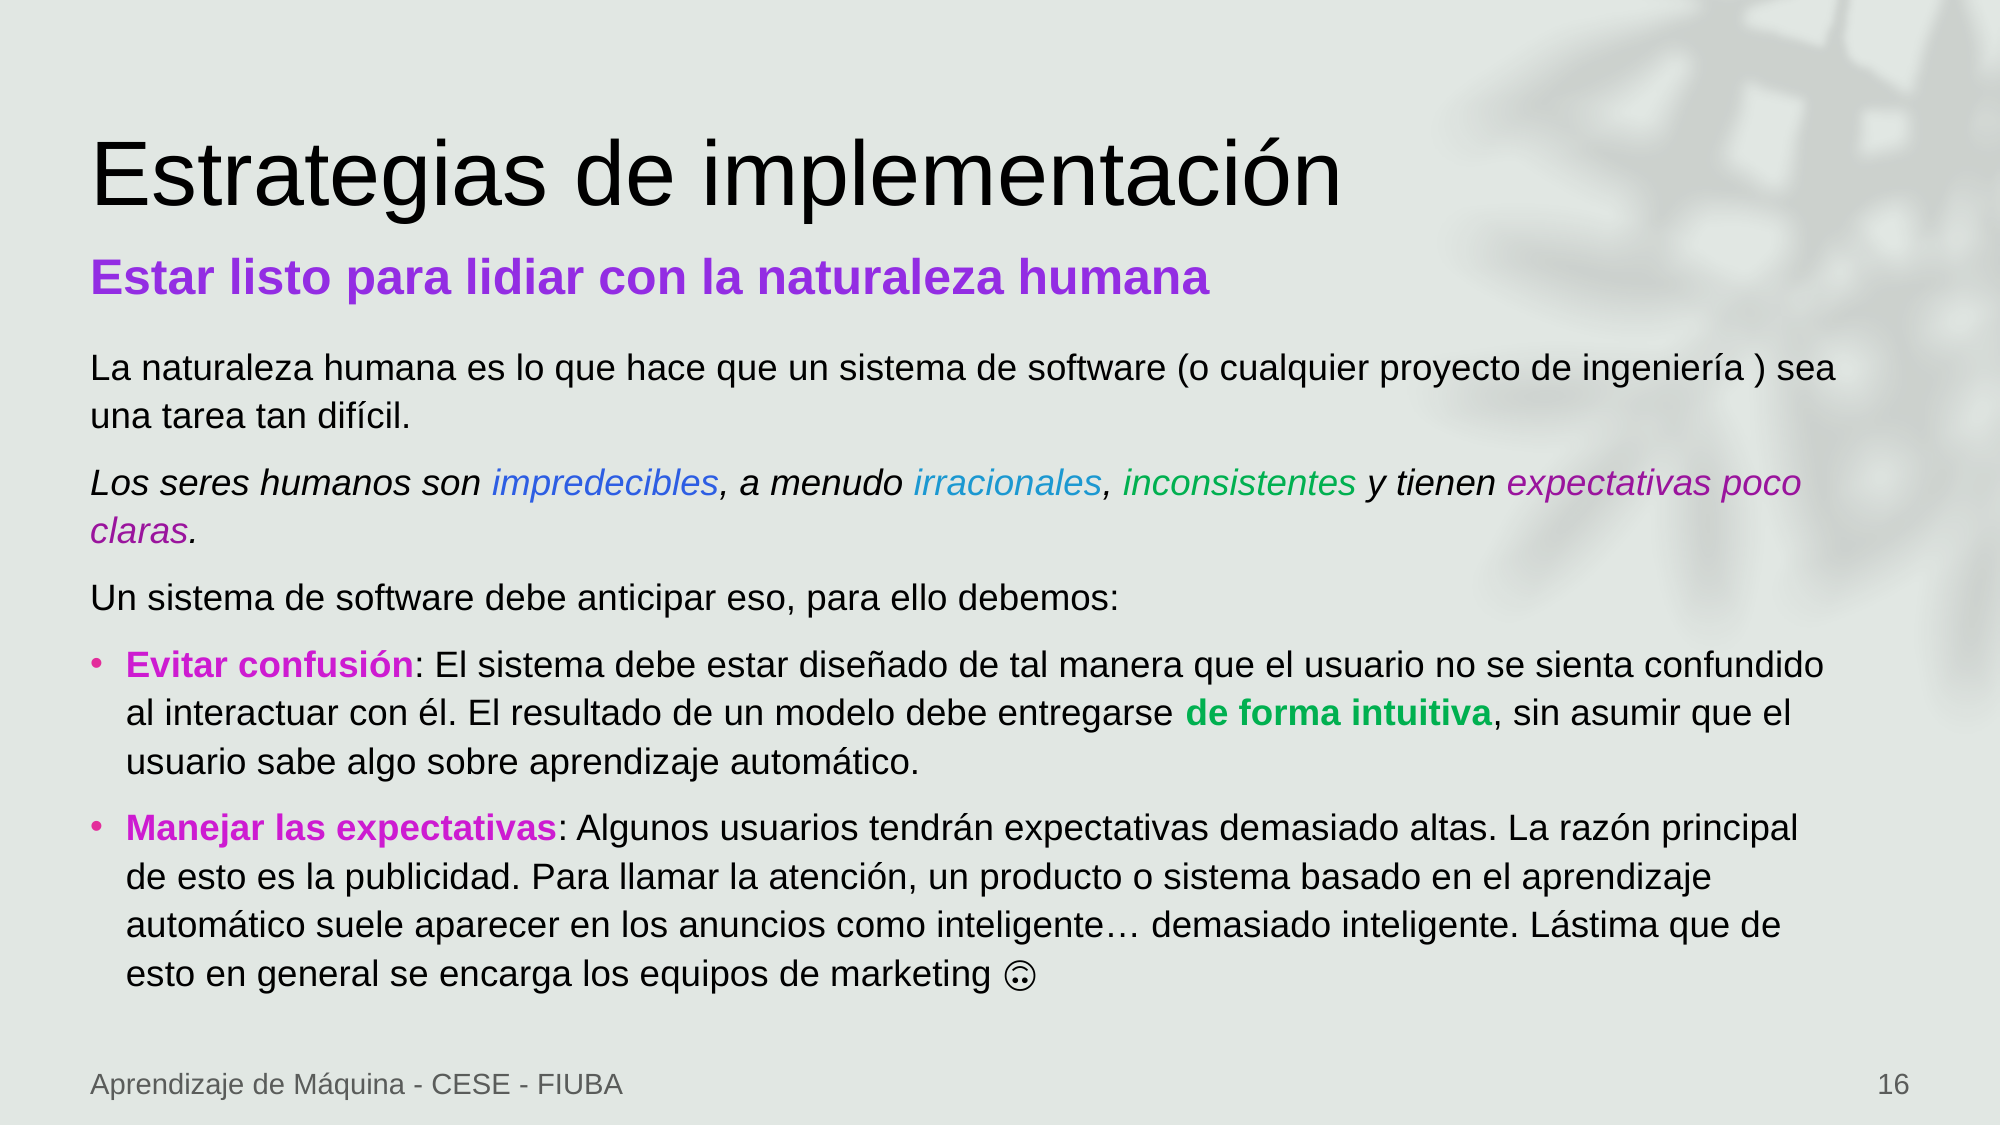

# Estrategias de implementación
Estar listo para lidiar con la naturaleza humana
La naturaleza humana es lo que hace que un sistema de software (o cualquier proyecto de ingeniería ) sea una tarea tan difícil.
Los seres humanos son impredecibles, a menudo irracionales, inconsistentes y tienen expectativas poco claras.
Un sistema de software debe anticipar eso, para ello debemos:
Evitar confusión: El sistema debe estar diseñado de tal manera que el usuario no se sienta confundido al interactuar con él. El resultado de un modelo debe entregarse de forma intuitiva, sin asumir que el usuario sabe algo sobre aprendizaje automático.
Manejar las expectativas: Algunos usuarios tendrán expectativas demasiado altas. La razón principal de esto es la publicidad. Para llamar la atención, un producto o sistema basado en el aprendizaje automático suele aparecer en los anuncios como inteligente… demasiado inteligente. Lástima que de esto en general se encarga los equipos de marketing 🙃
Aprendizaje de Máquina - CESE - FIUBA
16